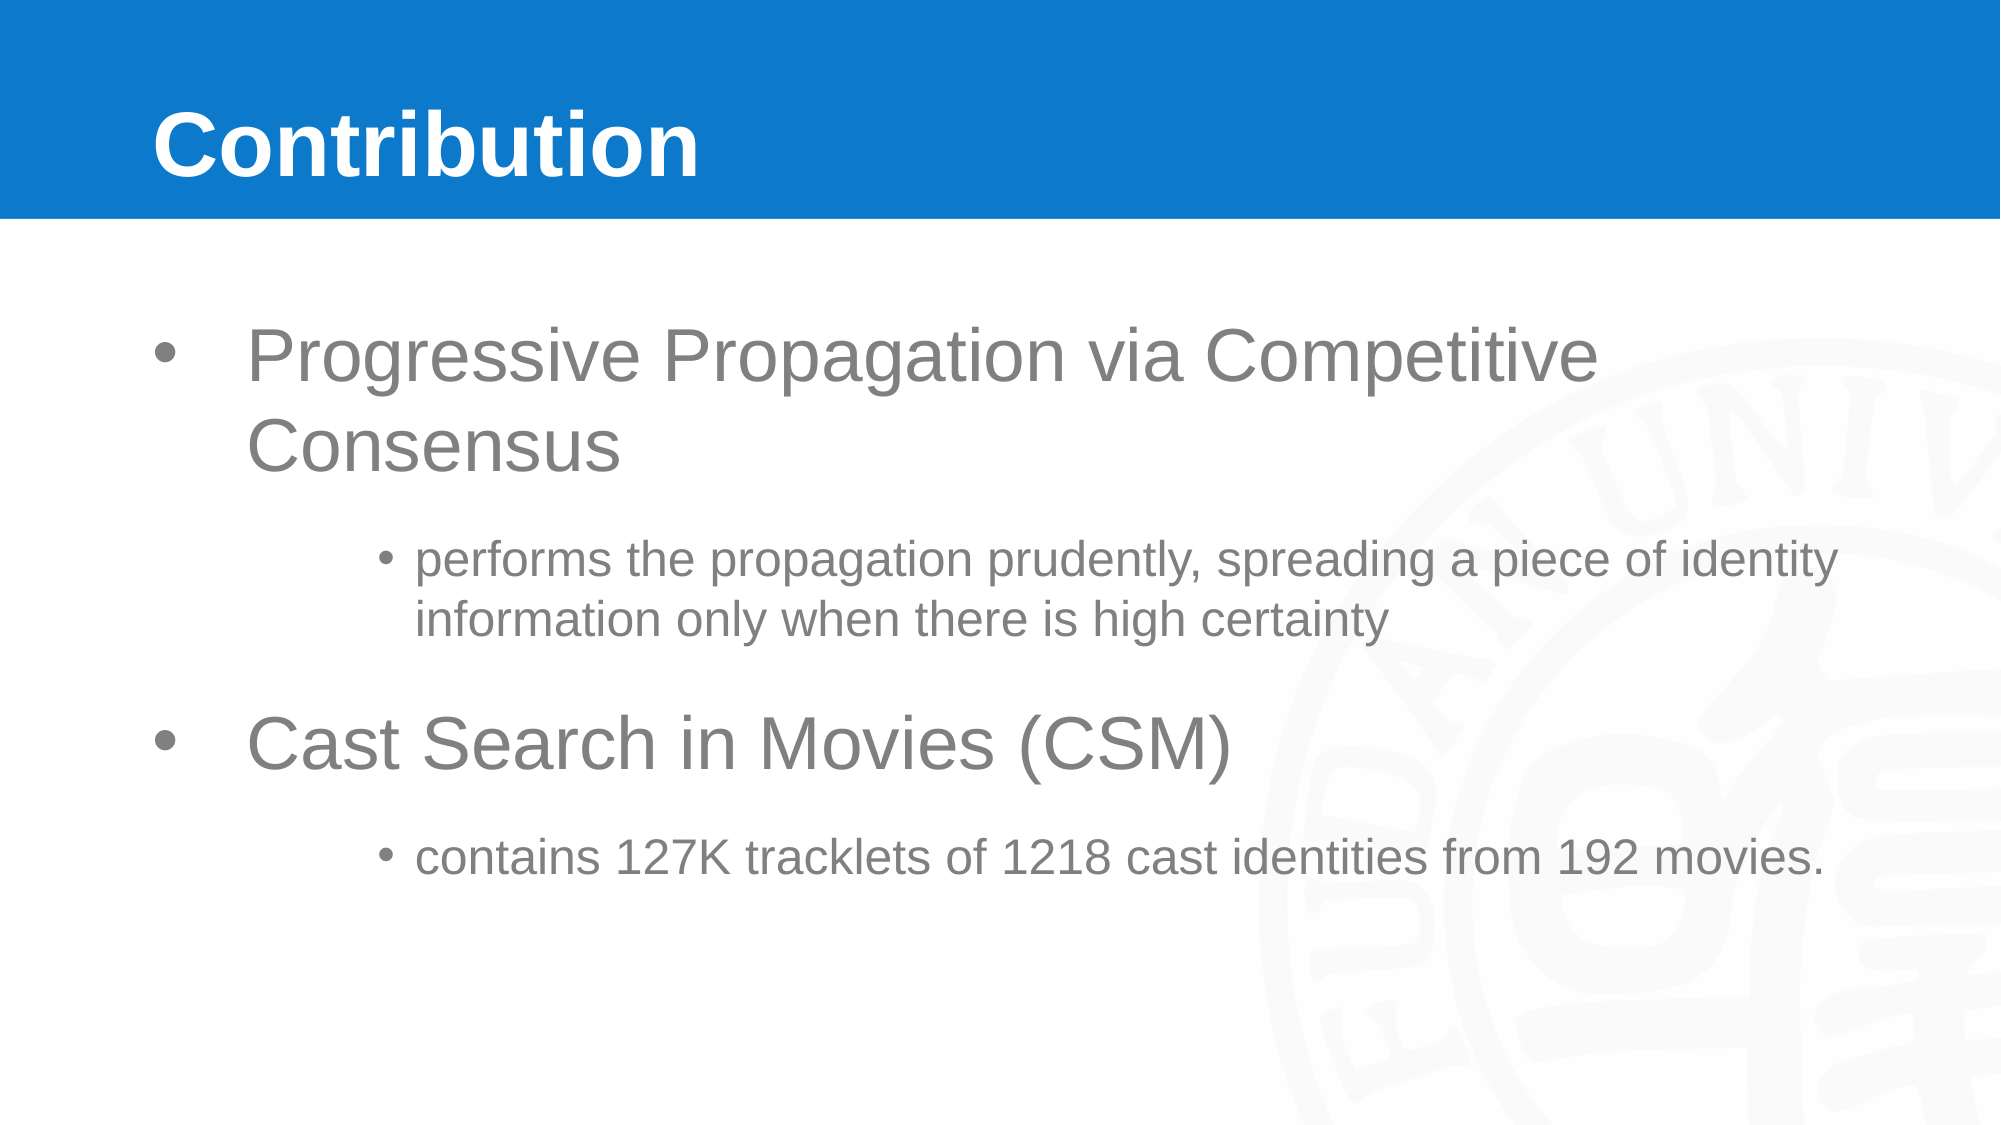

# Contribution
Progressive Propagation via Competitive Consensus
performs the propagation prudently, spreading a piece of identity information only when there is high certainty
Cast Search in Movies (CSM)
contains 127K tracklets of 1218 cast identities from 192 movies.